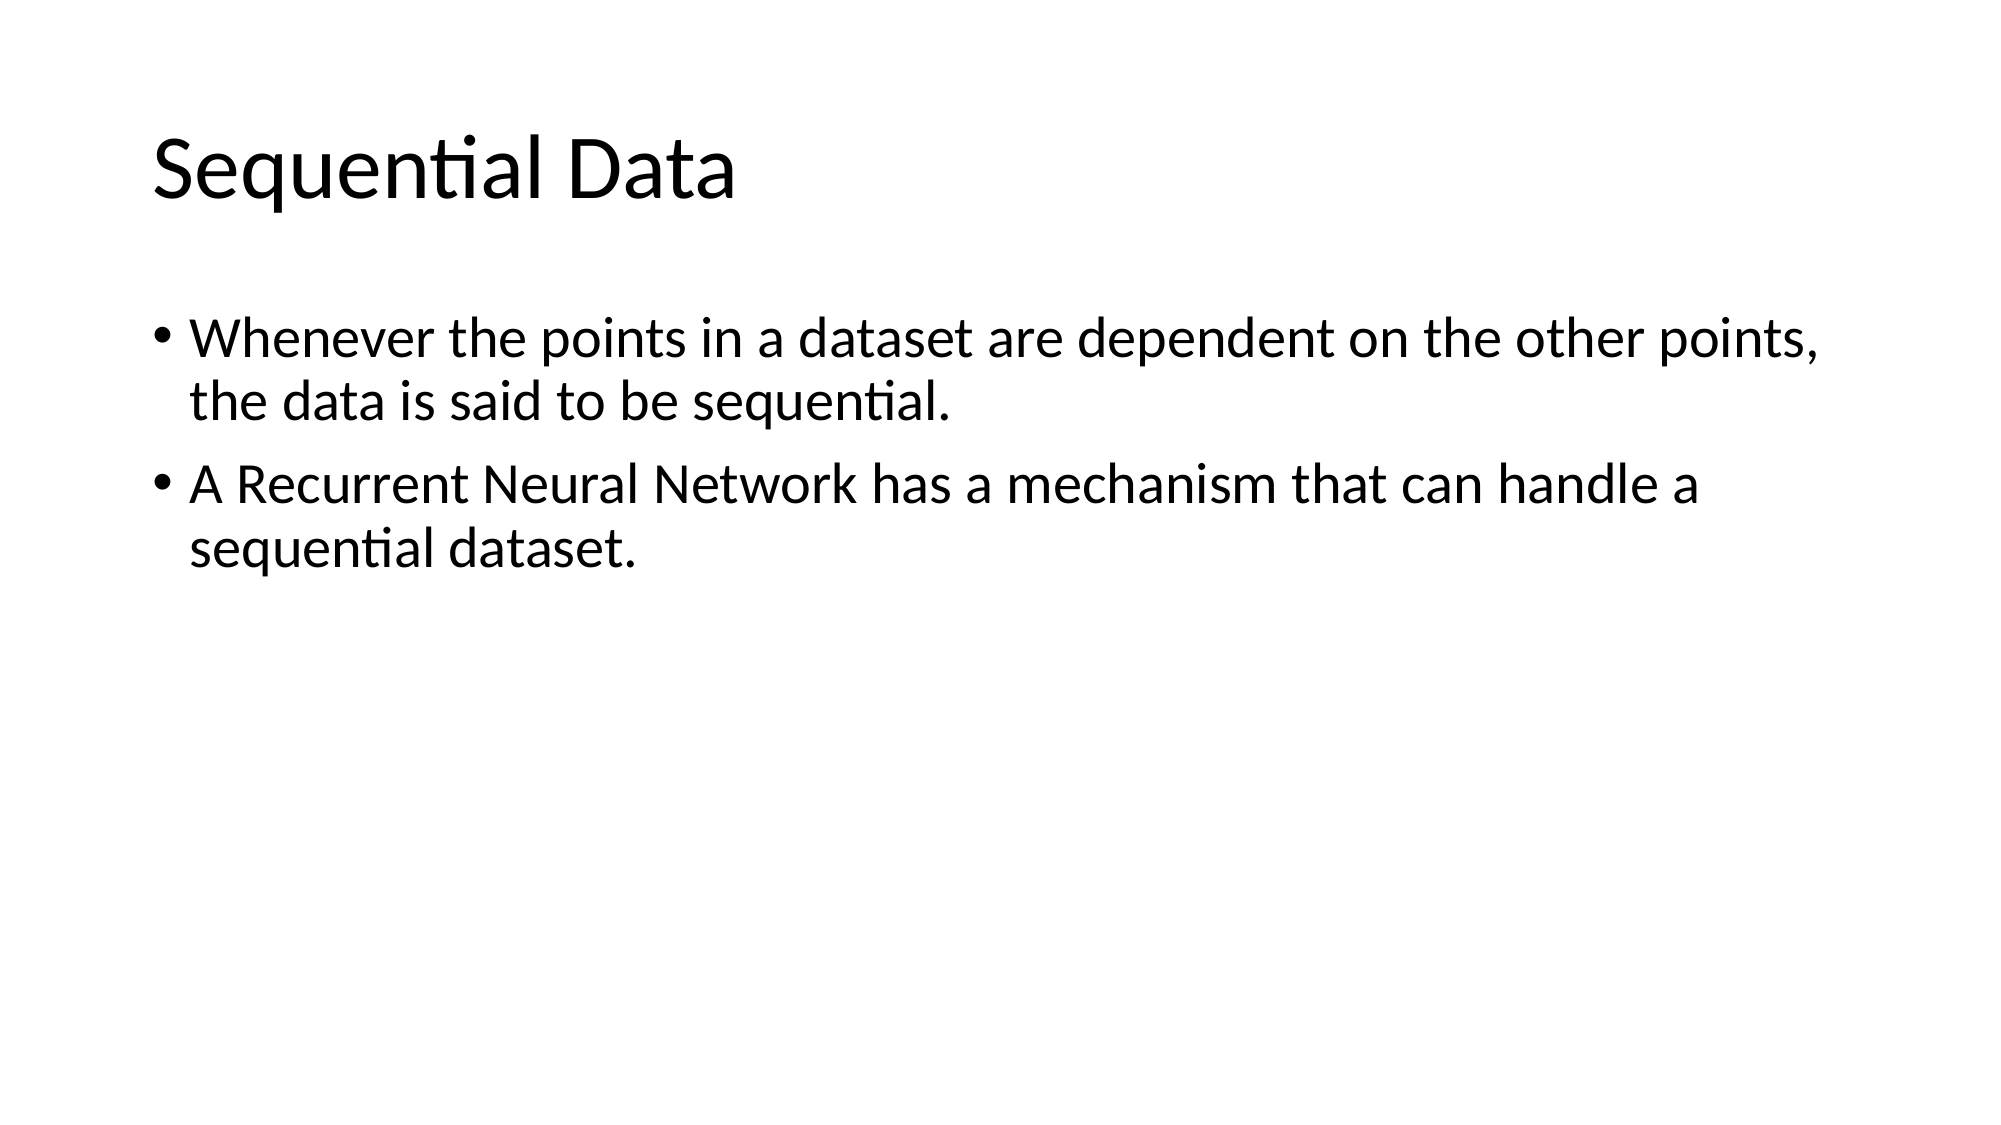

# Sequential Data
Whenever the points in a dataset are dependent on the other points, the data is said to be sequential.
A Recurrent Neural Network has a mechanism that can handle a sequential dataset.